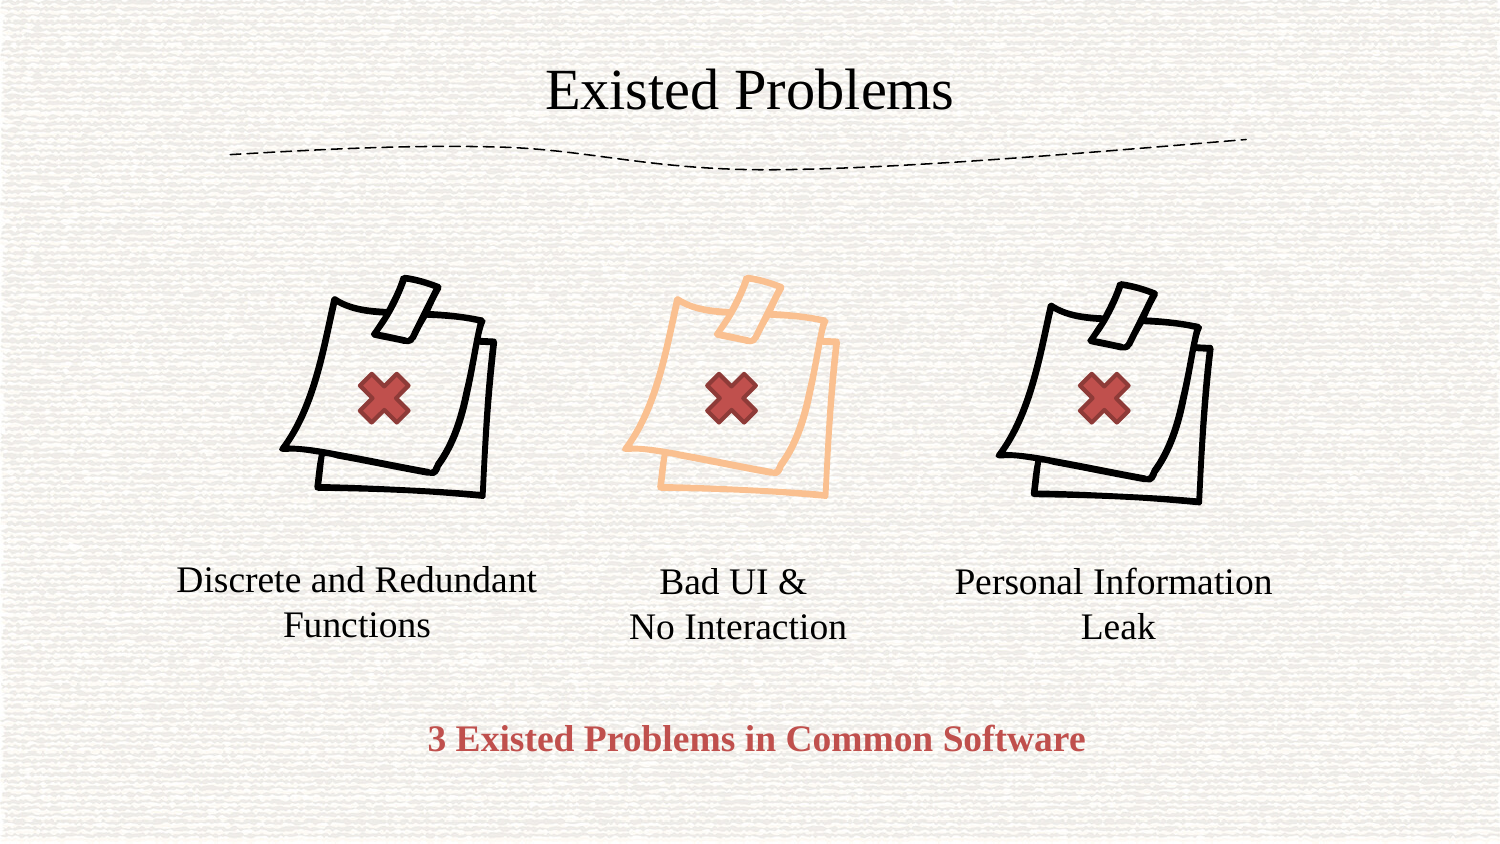

Existed Problems

Discrete and Redundant Functions
Bad UI &
No Interaction
Personal Information
 Leak
3 Existed Problems in Common Software